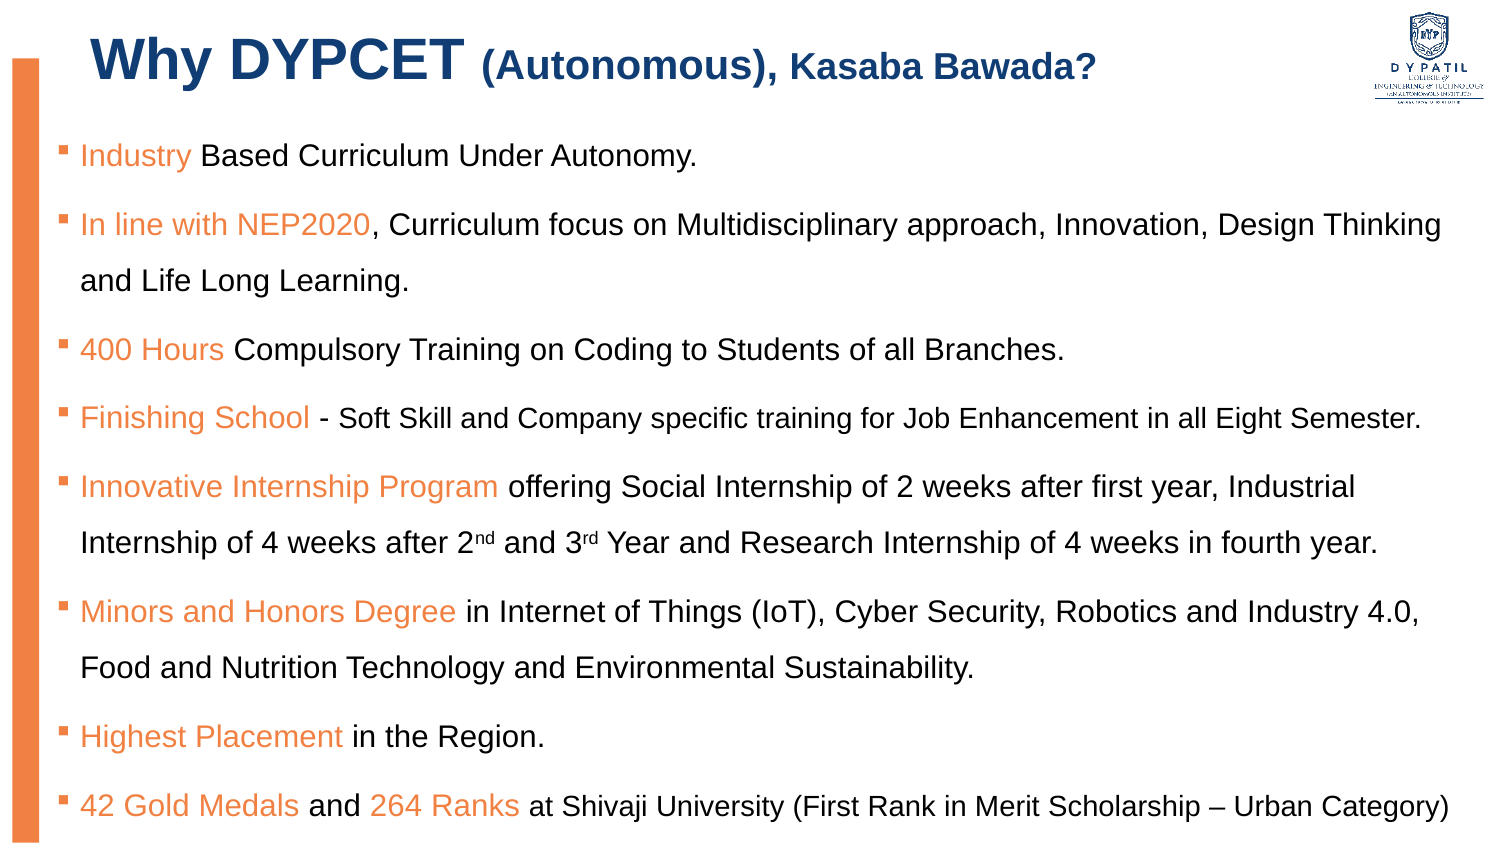

Why DYPCET (Autonomous), Kasaba Bawada?

Industry Based Curriculum Under Autonomy.
In line with NEP2020, Curriculum focus on Multidisciplinary approach, Innovation, Design Thinking and Life Long Learning.
400 Hours Compulsory Training on Coding to Students of all Branches.
Finishing School - Soft Skill and Company specific training for Job Enhancement in all Eight Semester.
Innovative Internship Program offering Social Internship of 2 weeks after first year, Industrial Internship of 4 weeks after 2nd and 3rd Year and Research Internship of 4 weeks in fourth year.
Minors and Honors Degree in Internet of Things (IoT), Cyber Security, Robotics and Industry 4.0, Food and Nutrition Technology and Environmental Sustainability.
Highest Placement in the Region.
42 Gold Medals and 264 Ranks at Shivaji University (First Rank in Merit Scholarship – Urban Category)